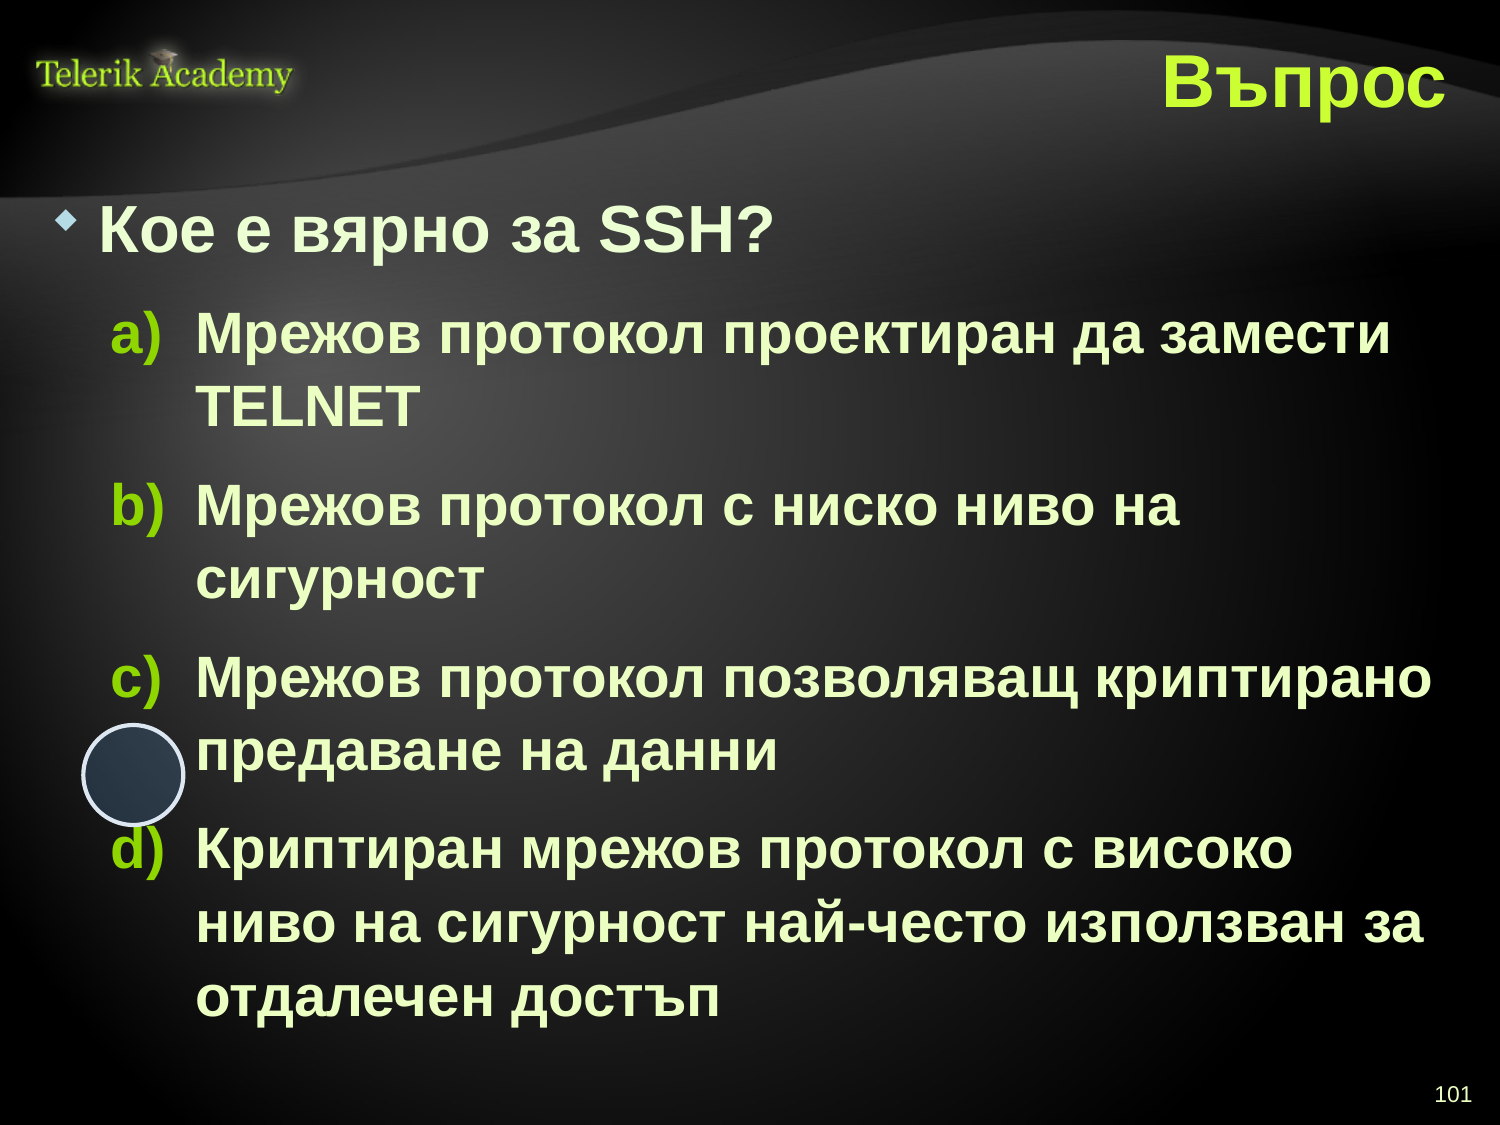

# Въпрос
Кое е вярно за SSH?
Мрежов протокол проектиран да замести TELNET
Мрежов протокол с ниско ниво на сигурност
Мрежов протокол позволяващ криптирано предаване на данни
Криптиран мрежов протокол с високо ниво на сигурност най-често използван за отдалечен достъп

101